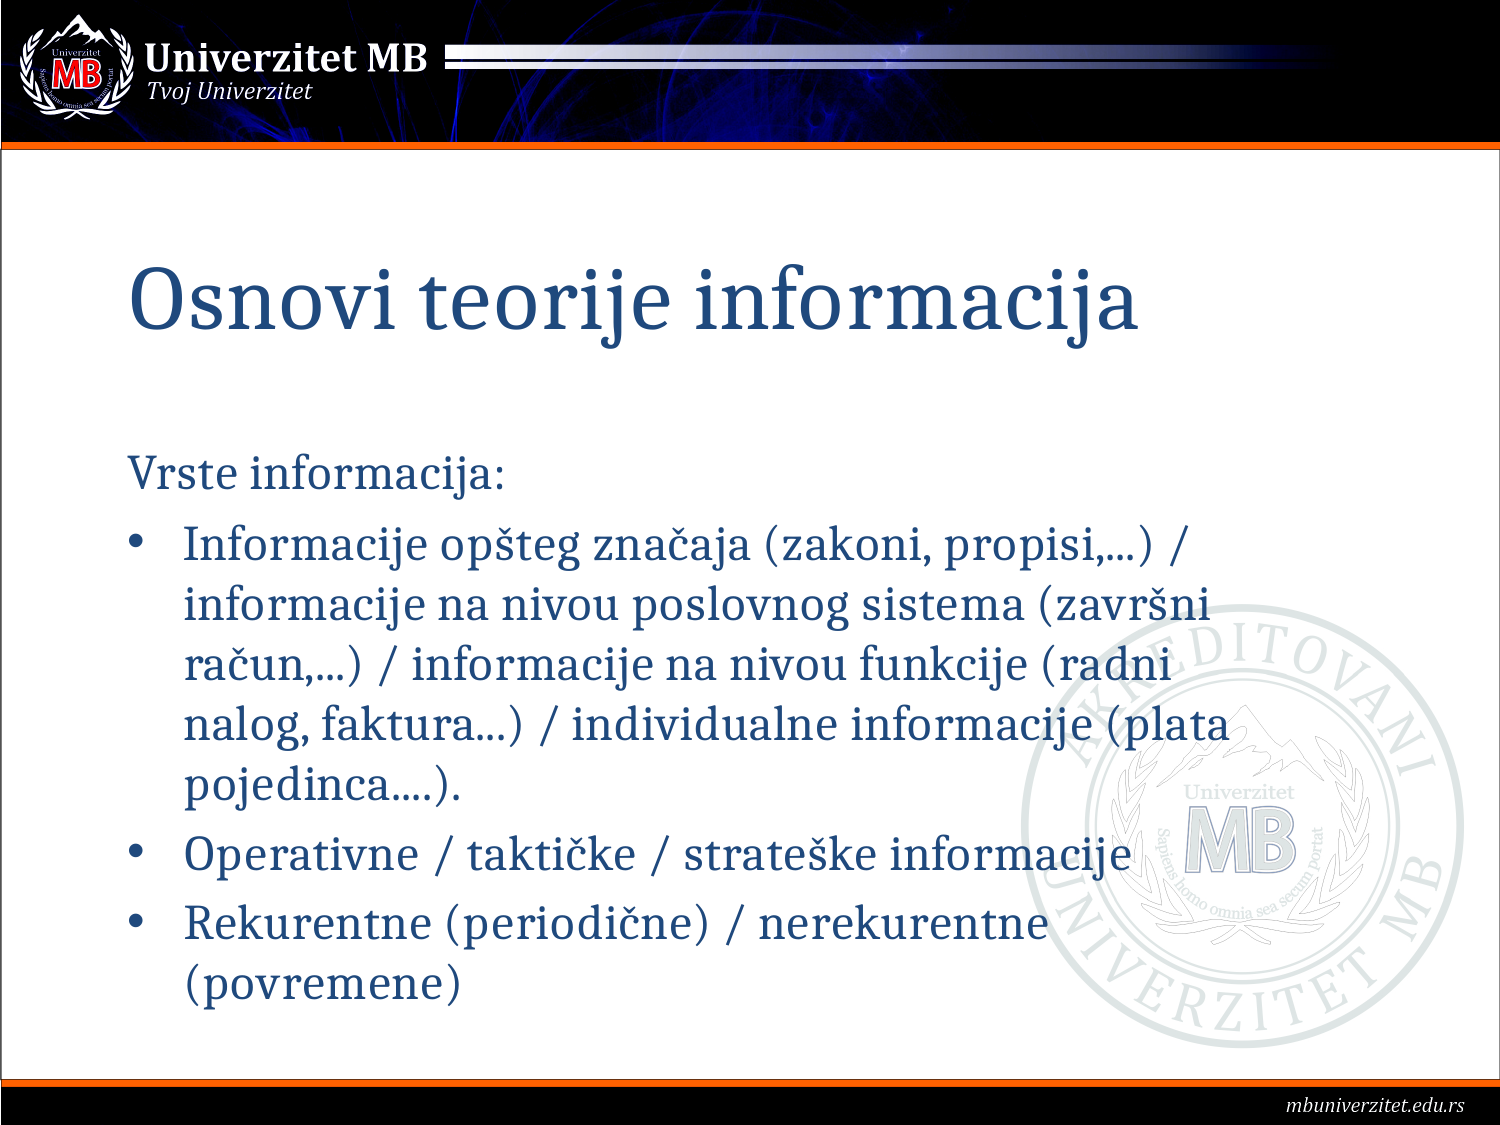

# Osnovi teorije informacija
Vrste informacija:
Informacije opšteg značaja (zakoni, propisi,...) / informacije na nivou poslovnog sistema (završni račun,...) / informacije na nivou funkcije (radni nalog, faktura...) / individualne informacije (plata pojedinca....).
Operativne / taktičke / strateške informacije
Rekurentne (periodične) / nerekurentne (povremene)